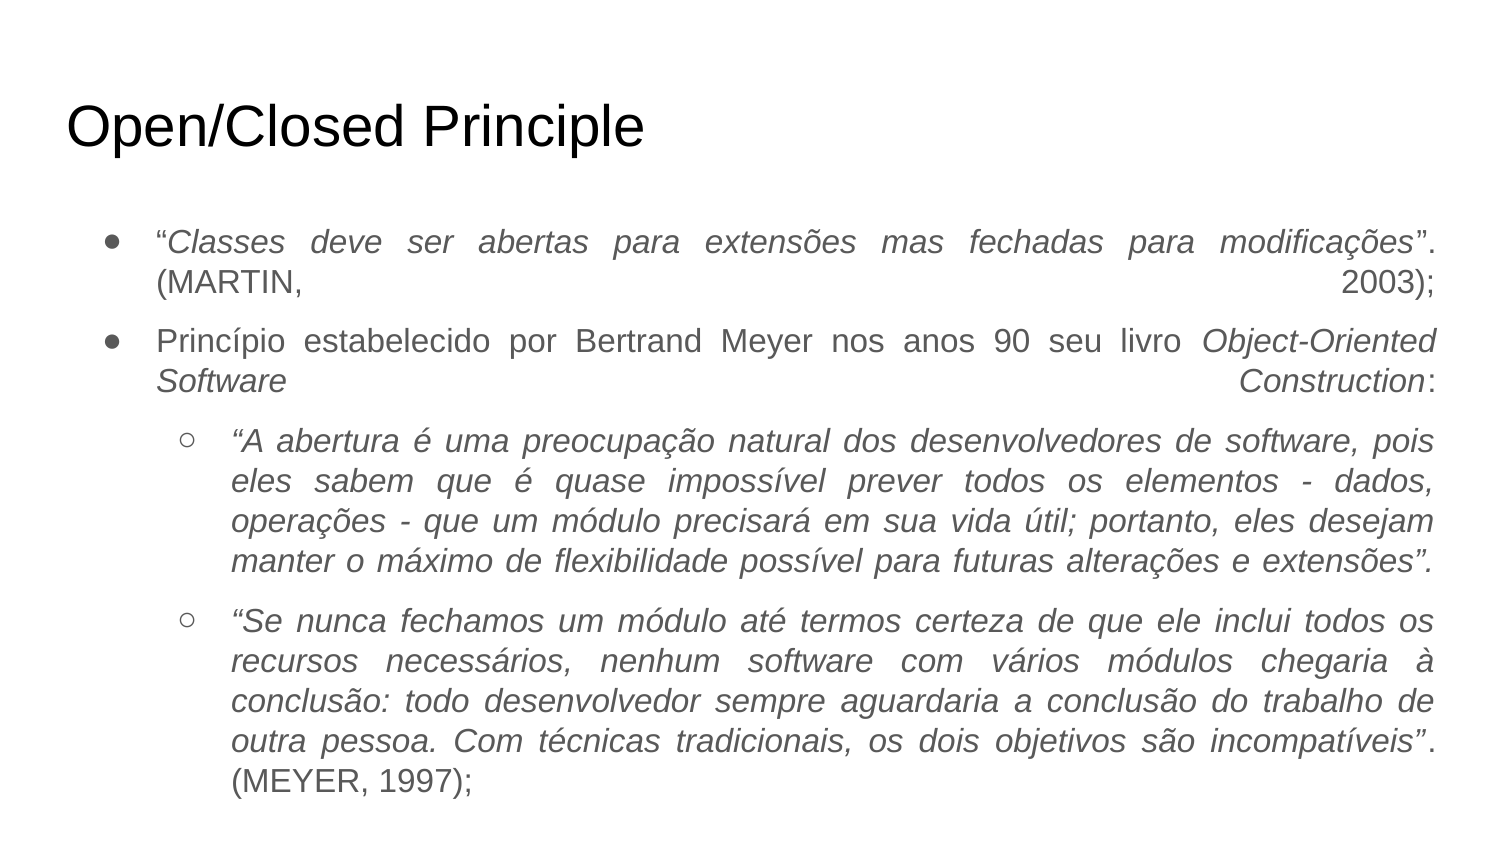

# Open/Closed Principle
“Classes deve ser abertas para extensões mas fechadas para modificações”. (MARTIN, 2003);
Princípio estabelecido por Bertrand Meyer nos anos 90 seu livro Object-Oriented Software Construction:
“A abertura é uma preocupação natural dos desenvolvedores de software, pois eles sabem que é quase impossível prever todos os elementos - dados, operações - que um módulo precisará em sua vida útil; portanto, eles desejam manter o máximo de flexibilidade possível para futuras alterações e extensões”.
“Se nunca fechamos um módulo até termos certeza de que ele inclui todos os recursos necessários, nenhum software com vários módulos chegaria à conclusão: todo desenvolvedor sempre aguardaria a conclusão do trabalho de outra pessoa. Com técnicas tradicionais, os dois objetivos são incompatíveis”. (MEYER, 1997);